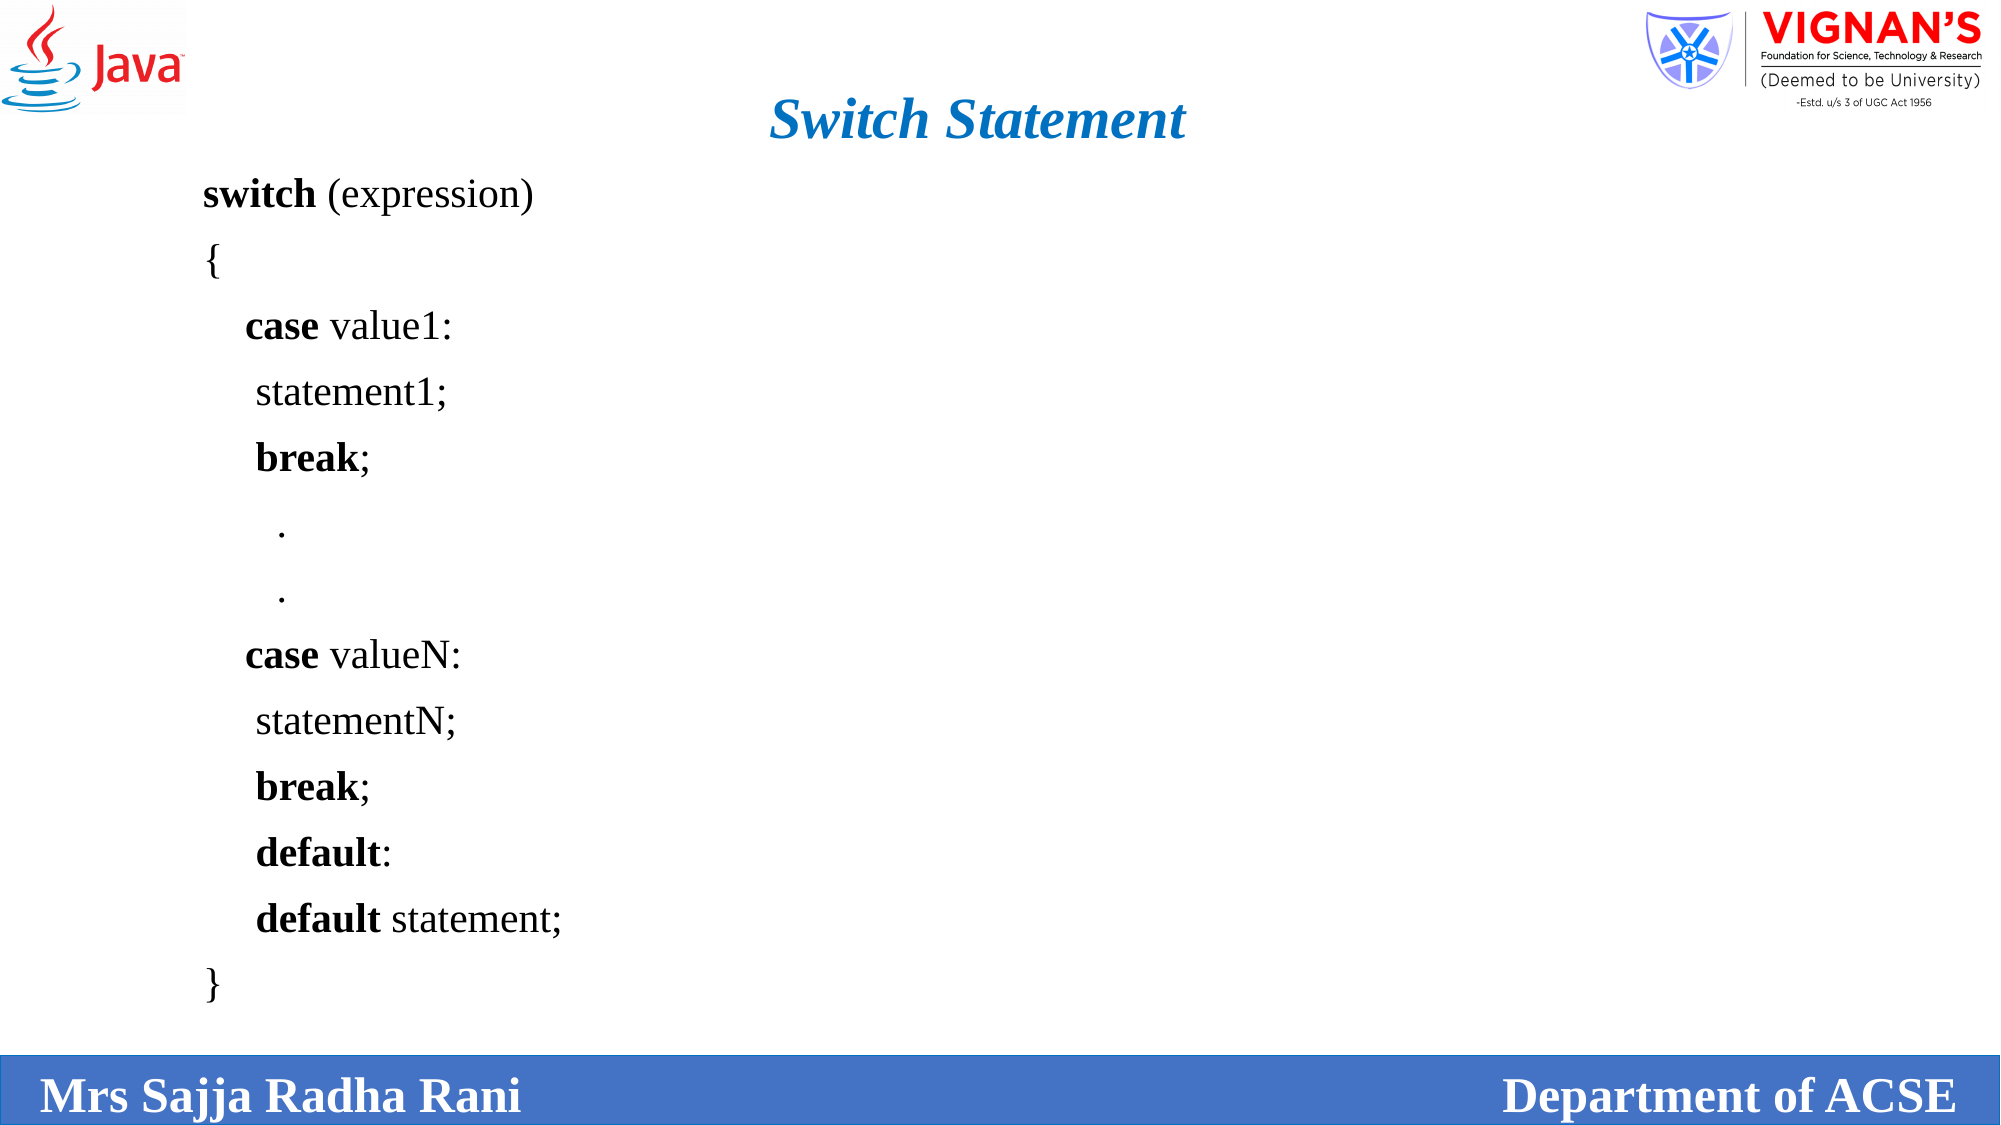

Switch Statement
switch (expression)
{
    case value1:
     statement1;
     break;
       .
       .
    case valueN:
     statementN;
     break;
     default:
     default statement;
}